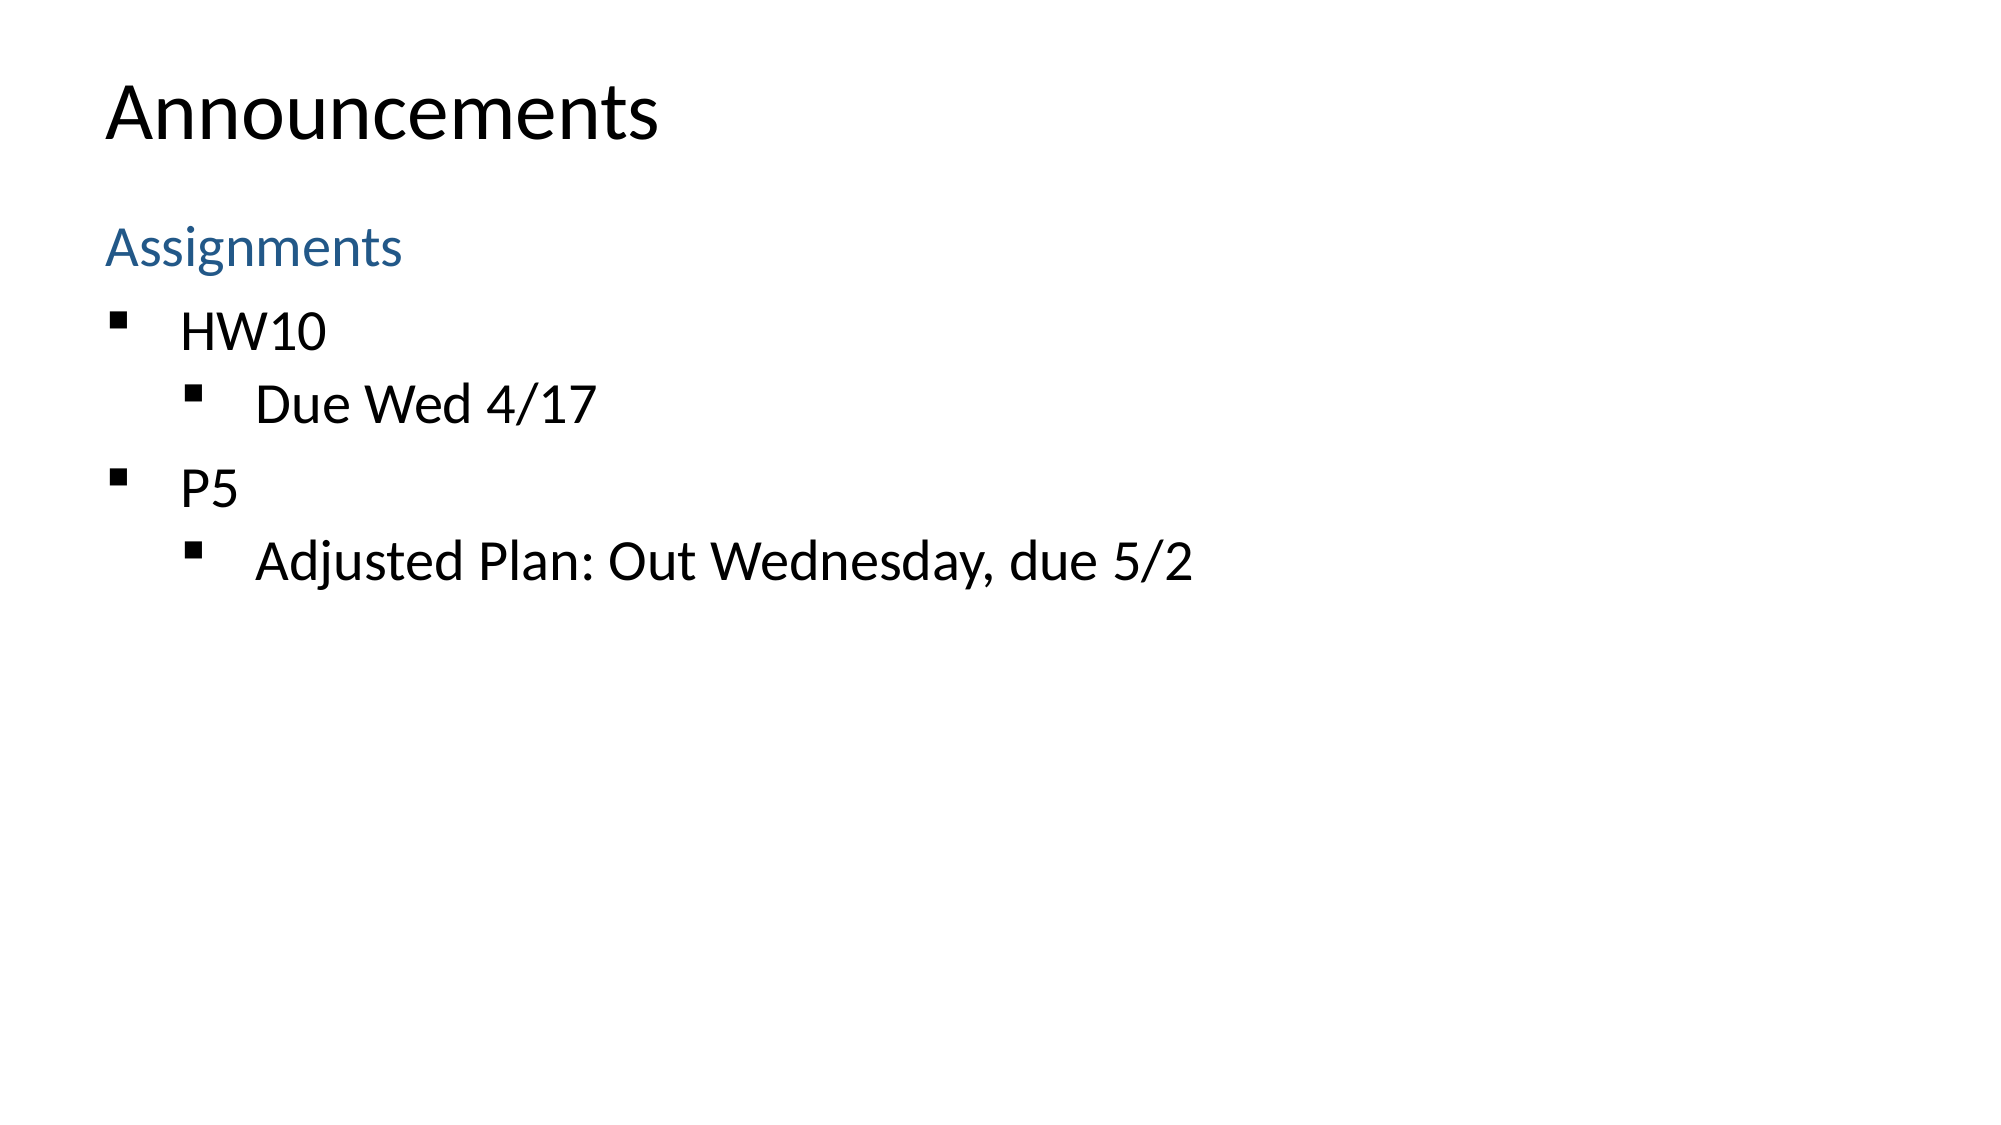

# Announcements
Assignments
HW10
Due Wed 4/17
P5
Adjusted Plan: Out Wednesday, due 5/2